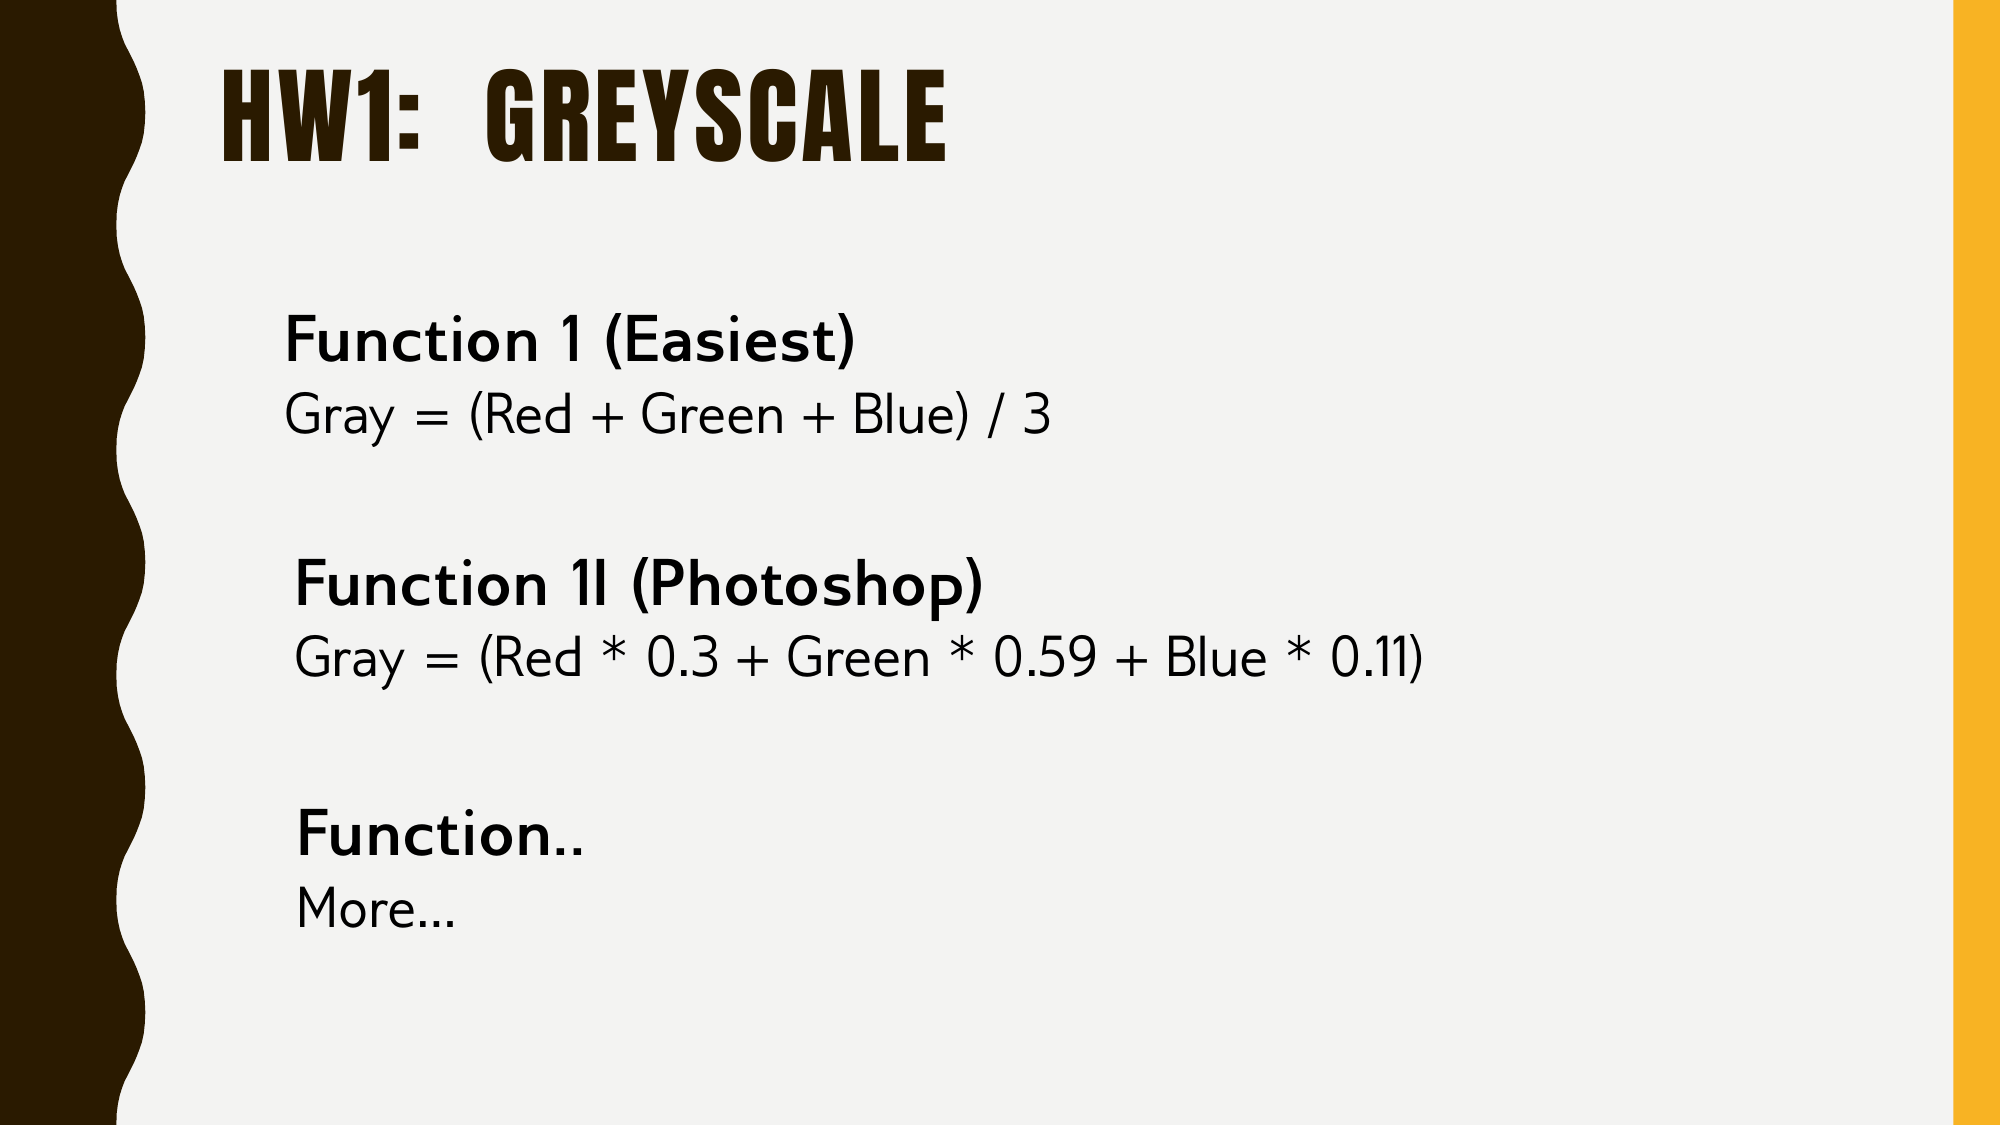

# HW1:  Greyscale
Function 1 (Easiest)
Gray = (Red + Green + Blue) / 3

Function 1I (Photoshop)
Gray = (Red * 0.3 + Green * 0.59 + Blue * 0.11)
Function..
More…